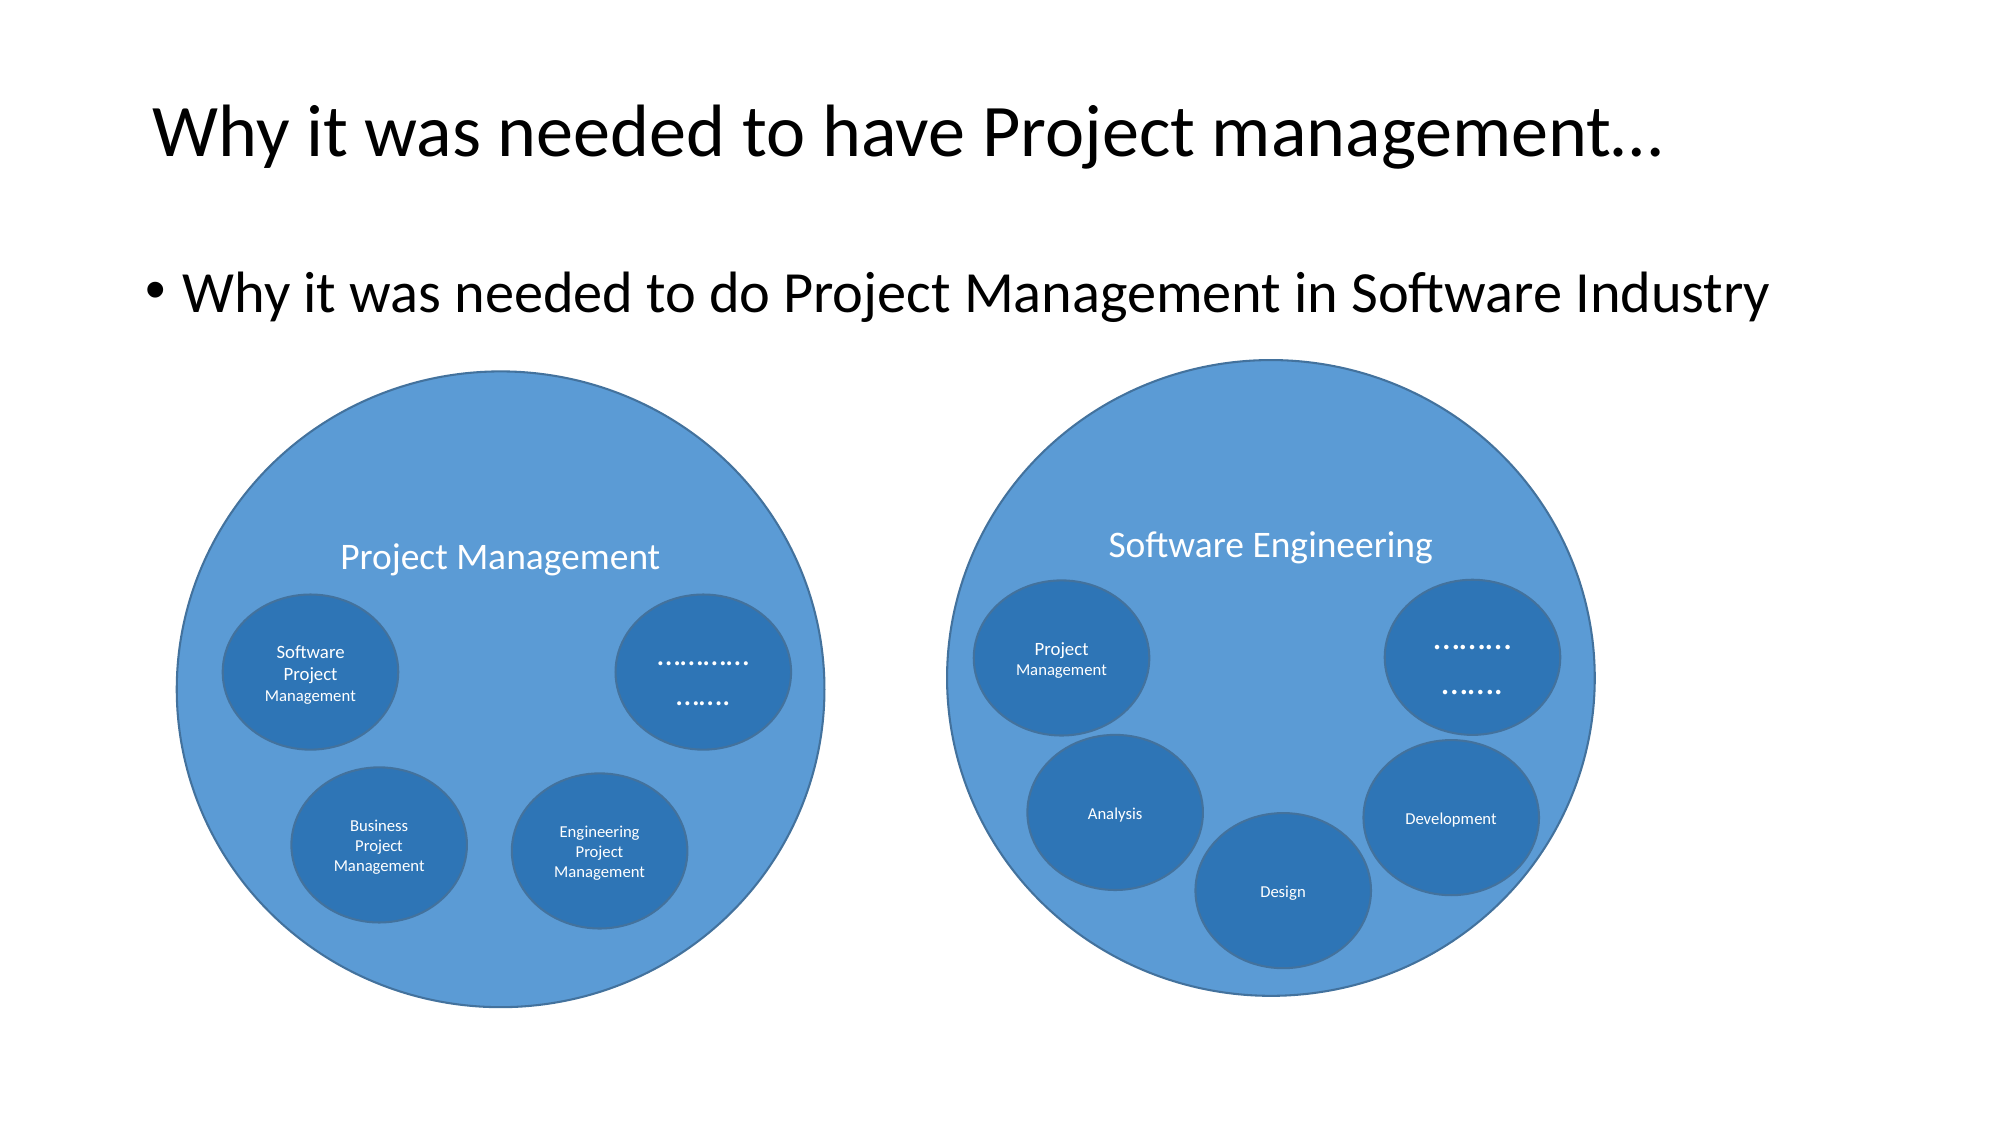

# Why it was needed to have Project management…
Why it was needed to do Project Management in Software Industry
Software Engineering

Project Management

…………….
Project Management
Software
Project Management
……………….
Analysis
Development
Business Project Management
Engineering Project Management
Design